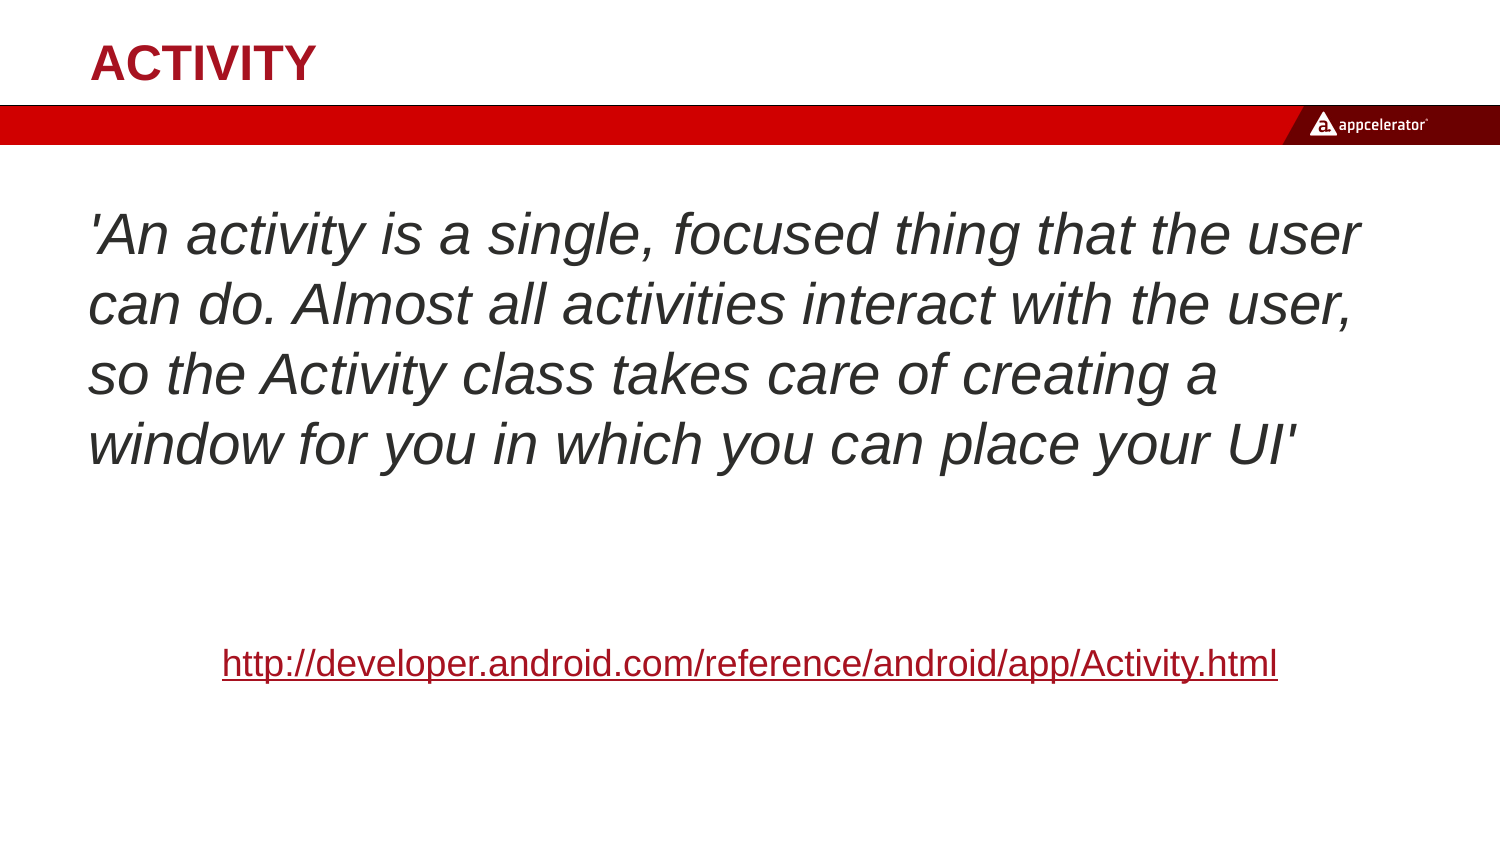

# Activity
'An activity is a single, focused thing that the user can do. Almost all activities interact with the user, so the Activity class takes care of creating a window for you in which you can place your UI'

http://developer.android.com/reference/android/app/Activity.html